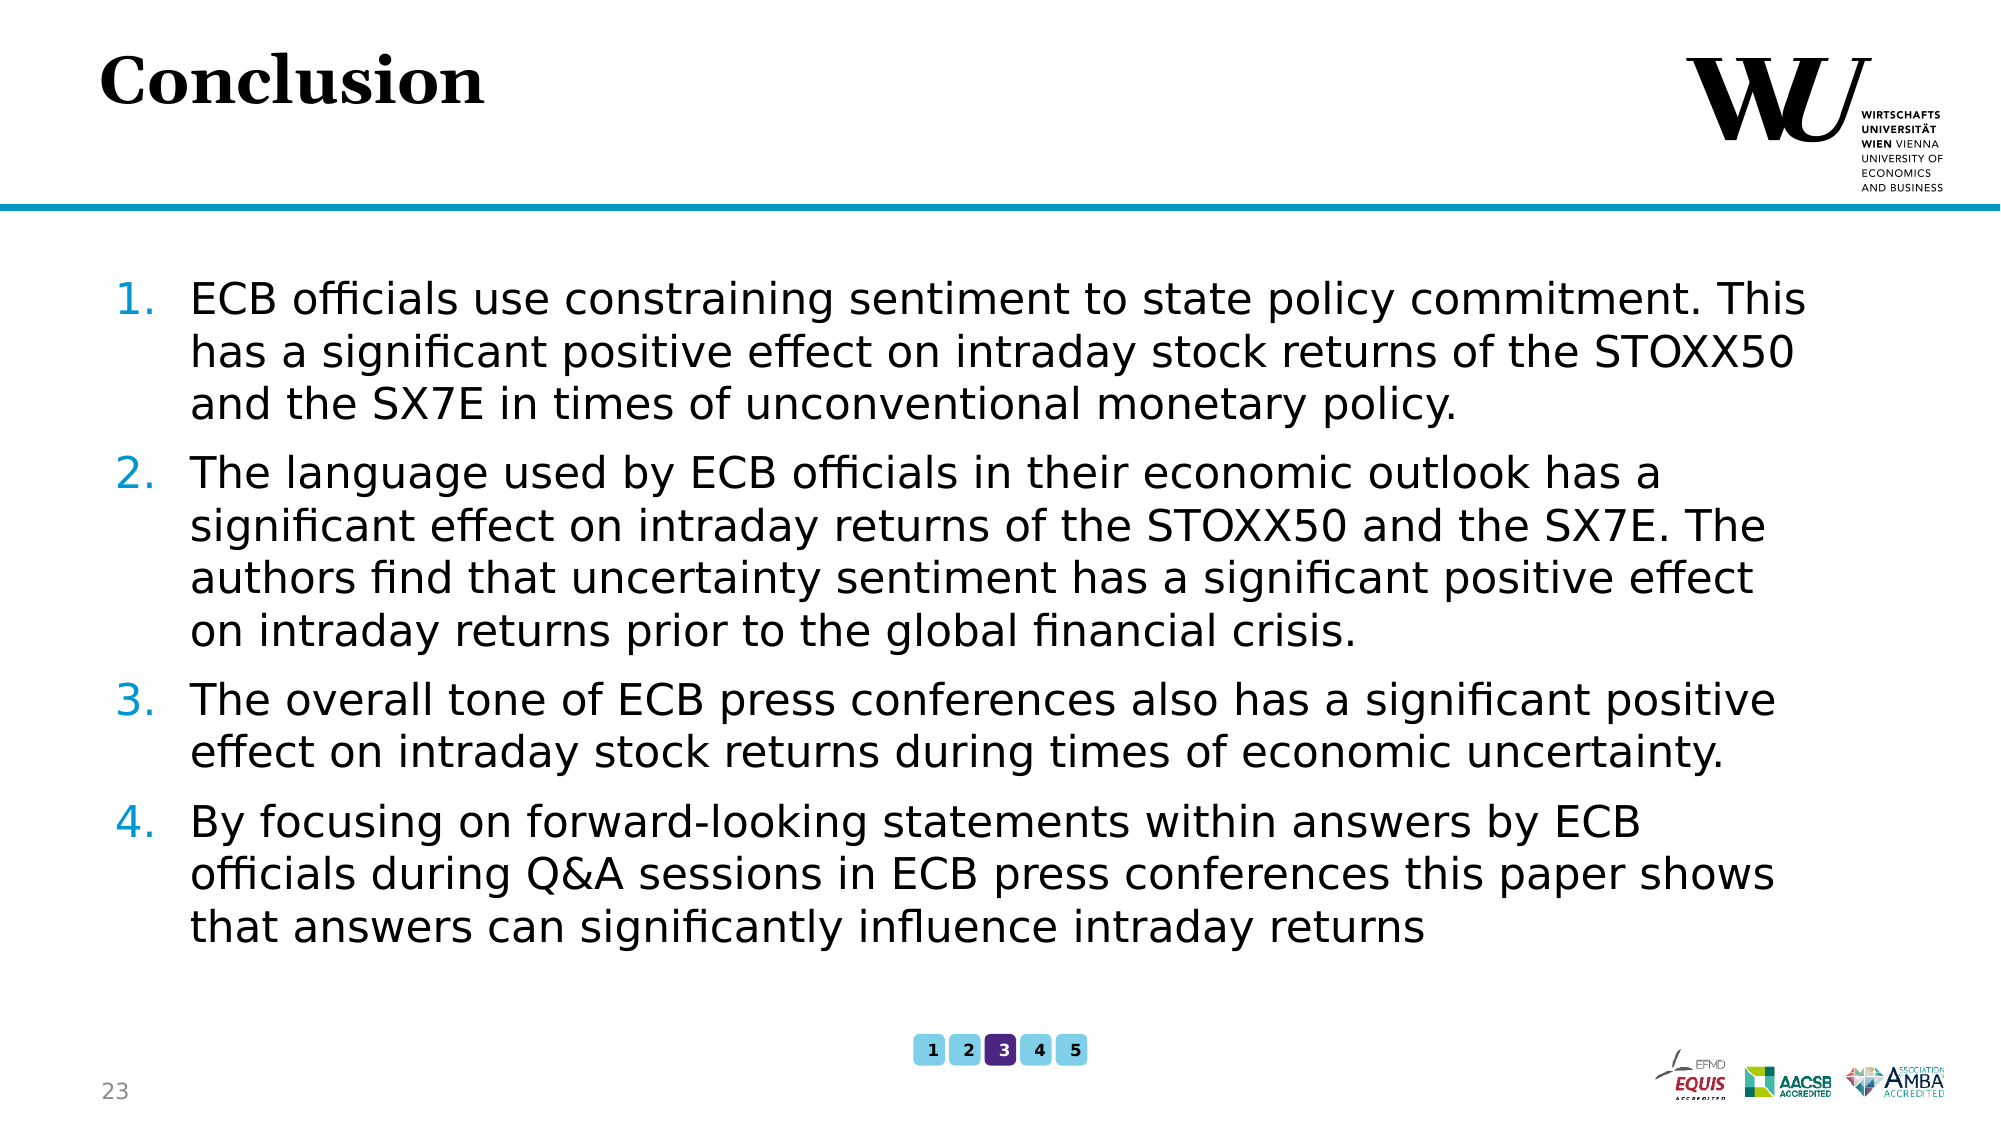

Conclusion

ECB officials use constraining sentiment to state policy commitment. This has a significant positive effect on intraday stock returns of the STOXX50 and the SX7E in times of unconventional monetary policy.
The language used by ECB officials in their economic outlook has a significant effect on intraday returns of the STOXX50 and the SX7E. The authors find that uncertainty sentiment has a significant positive effect on intraday returns prior to the global financial crisis.
The overall tone of ECB press conferences also has a significant positive effect on intraday stock returns during times of economic uncertainty.
By focusing on forward-looking statements within answers by ECB officials during Q&A sessions in ECB press conferences this paper shows that answers can significantly influence intraday returns

1
2
3
4
5
23